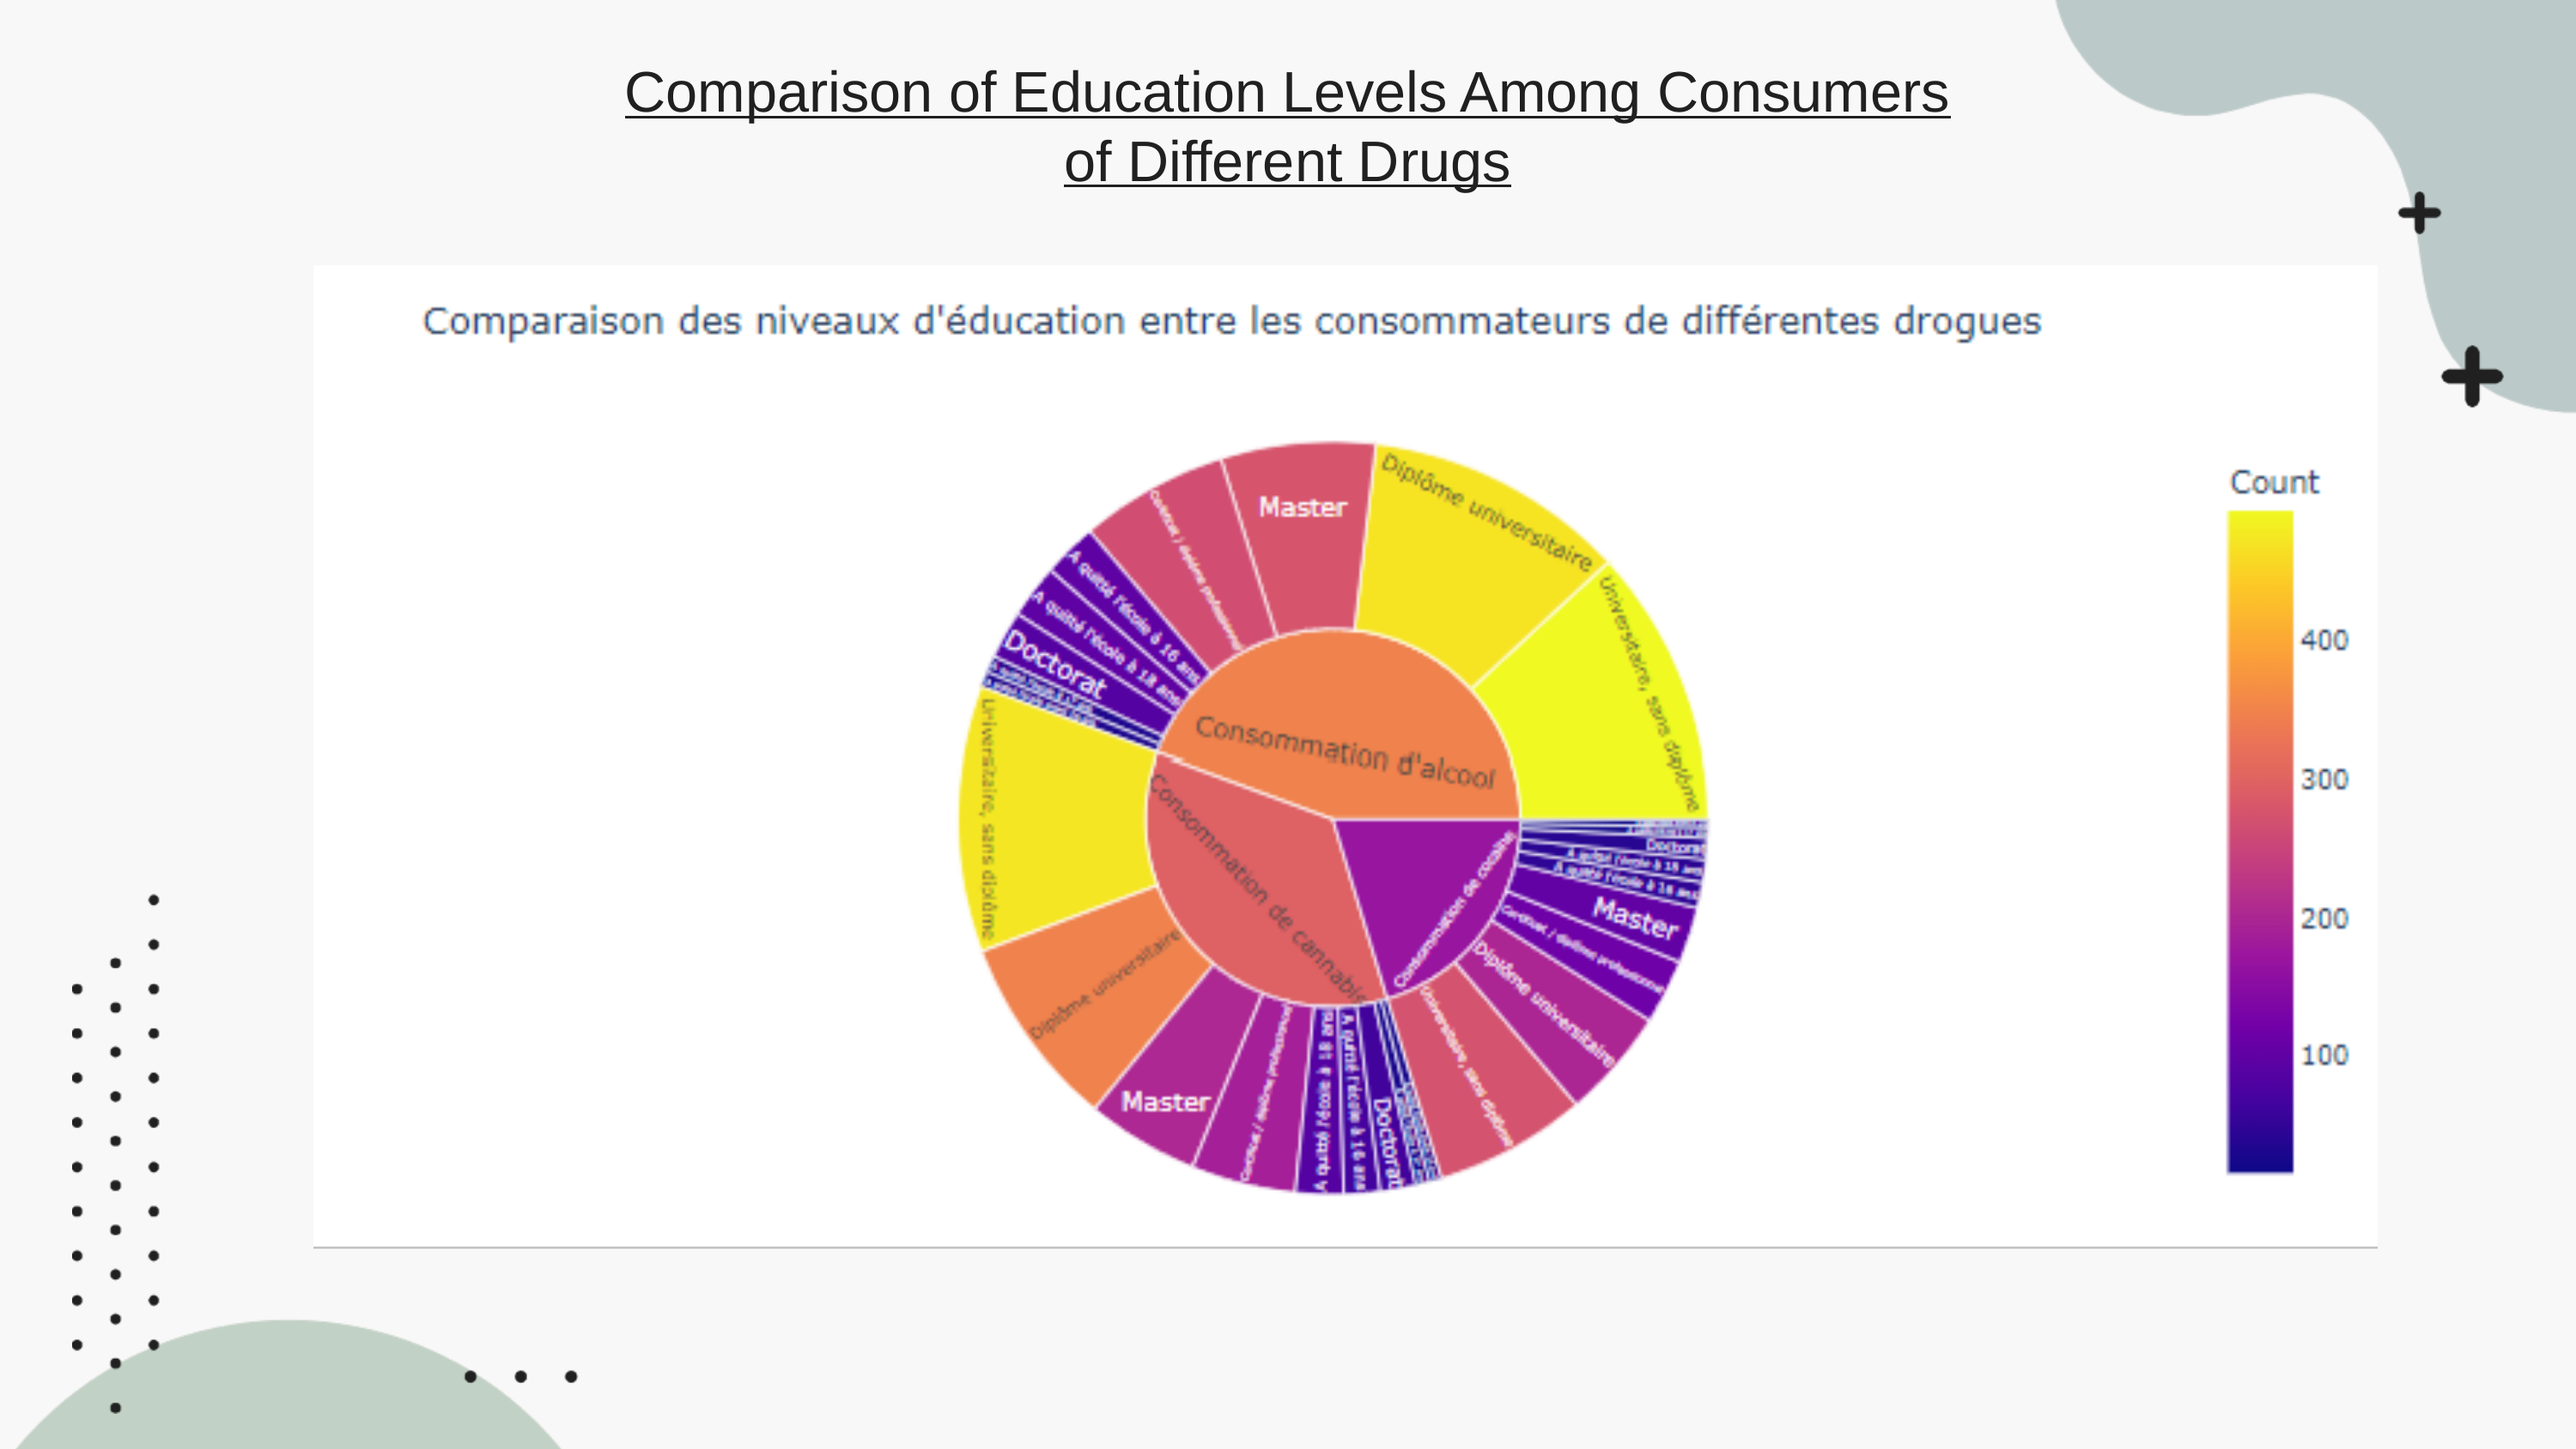

Comparison of Education Levels Among Consumers of Different Drugs